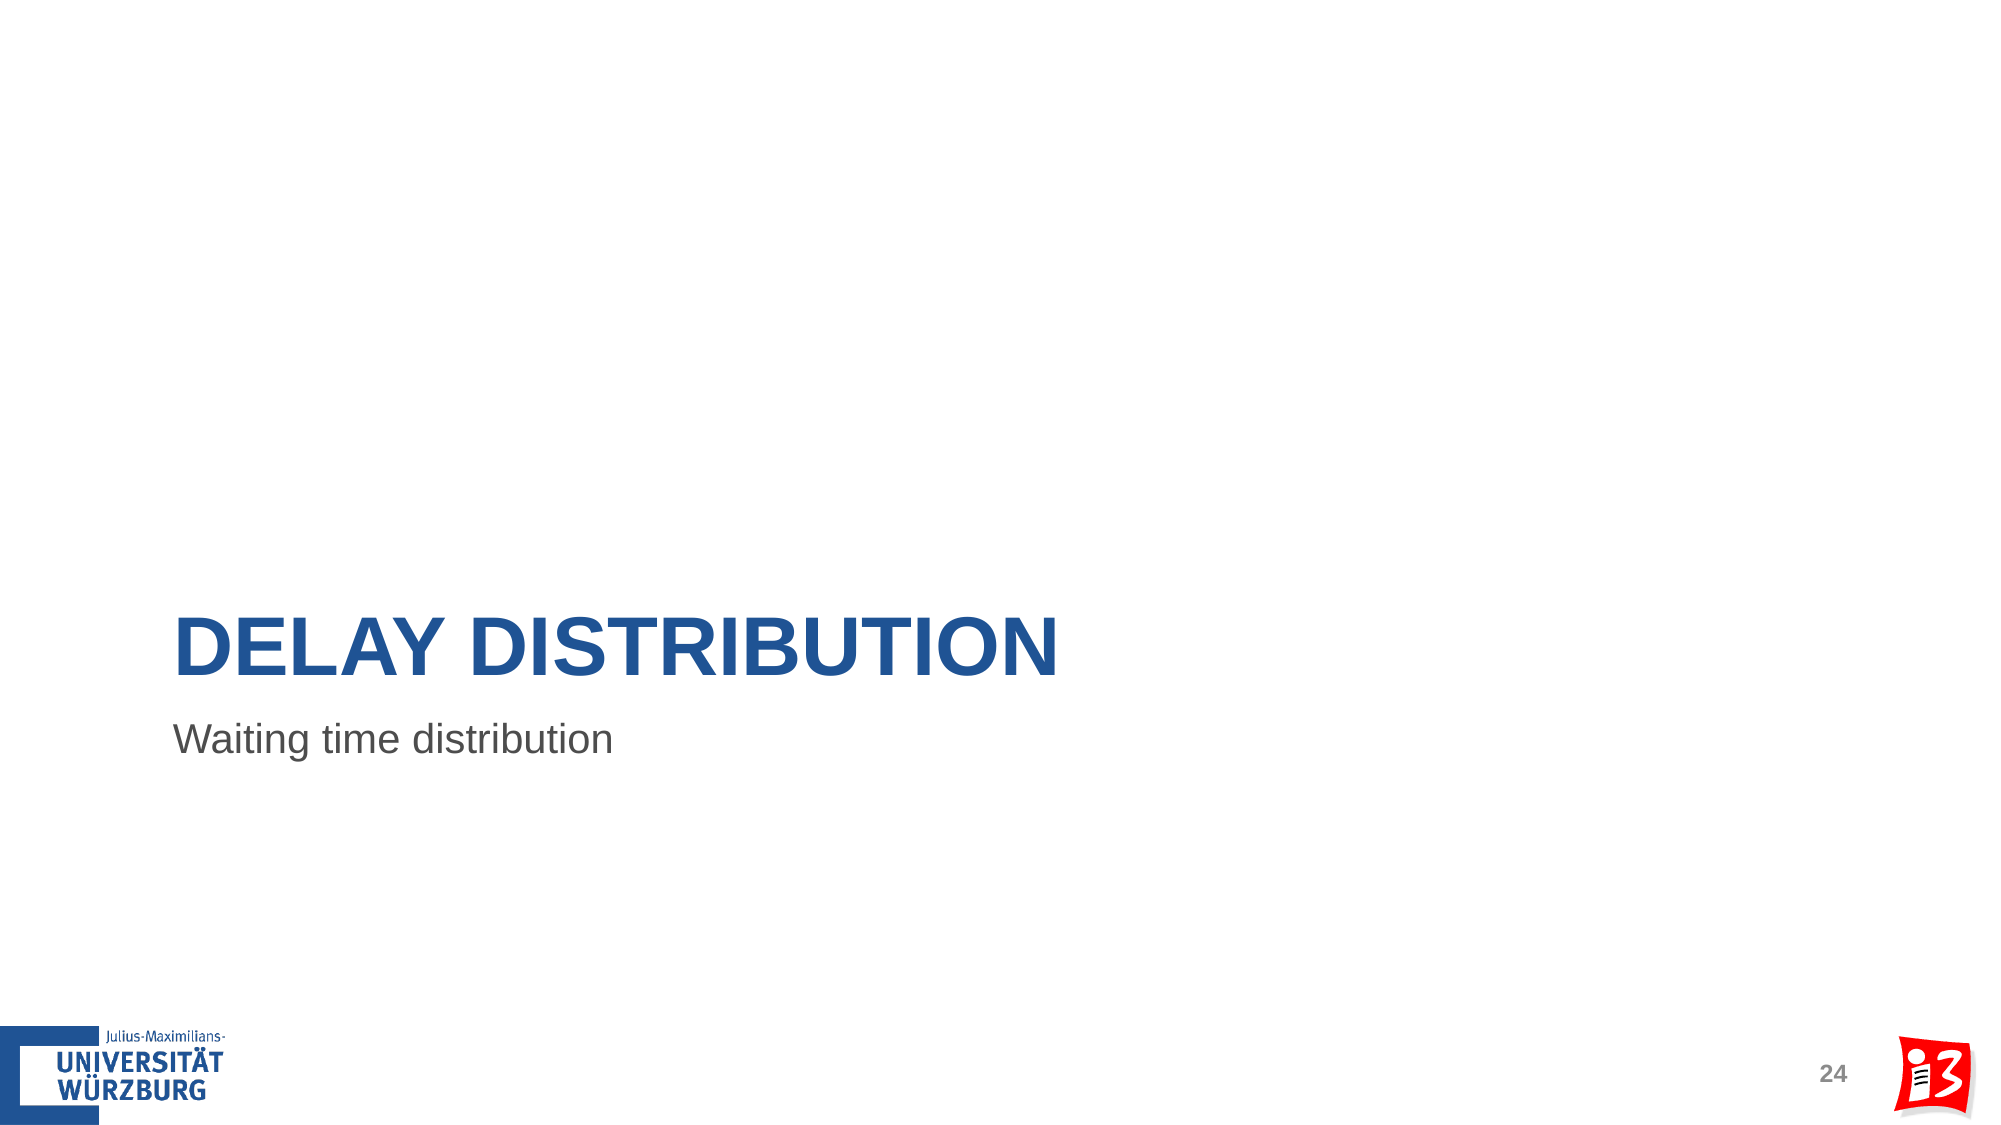

# Delay Distribution
Waiting time distribution
24